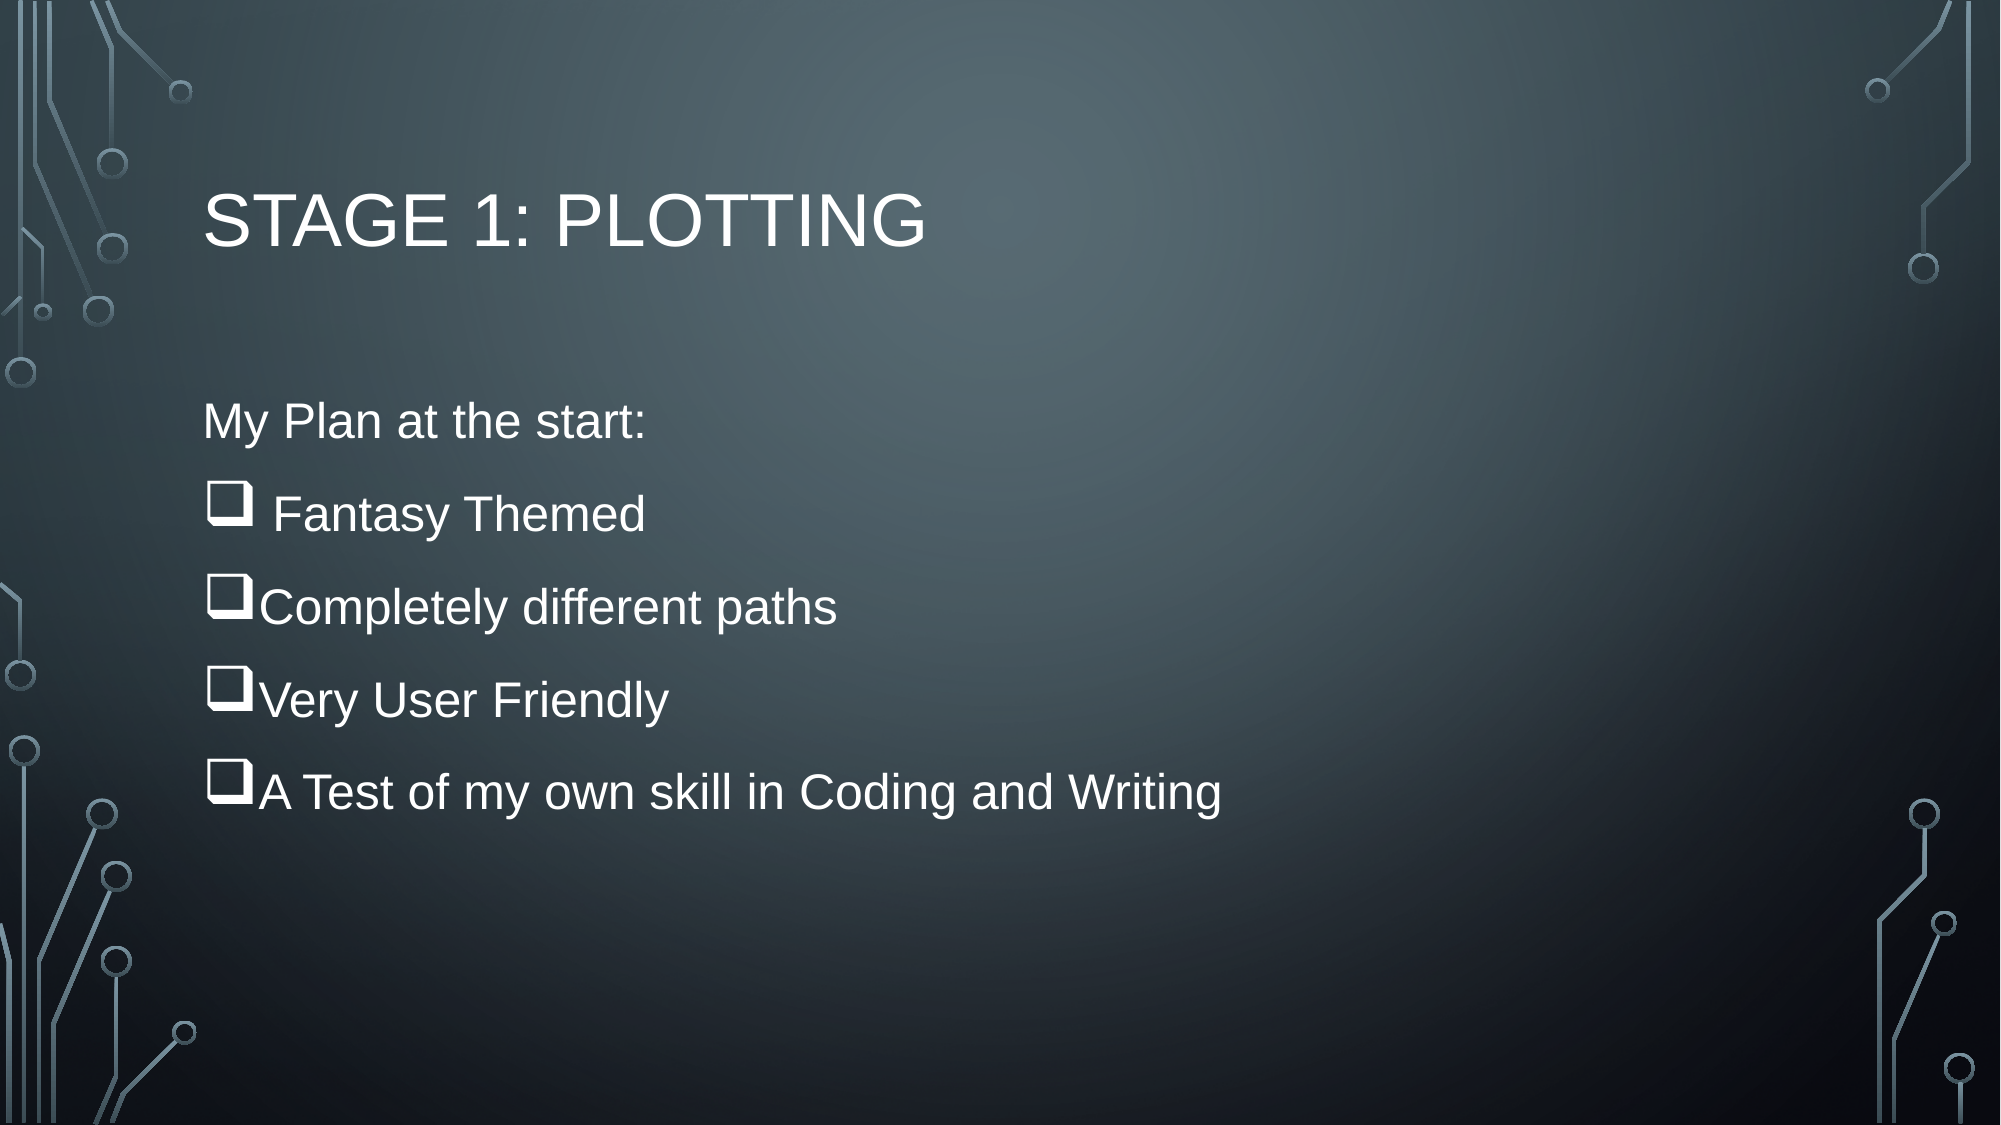

# Stage 1: Plotting
My Plan at the start:
 Fantasy Themed
Completely different paths
Very User Friendly
A Test of my own skill in Coding and Writing